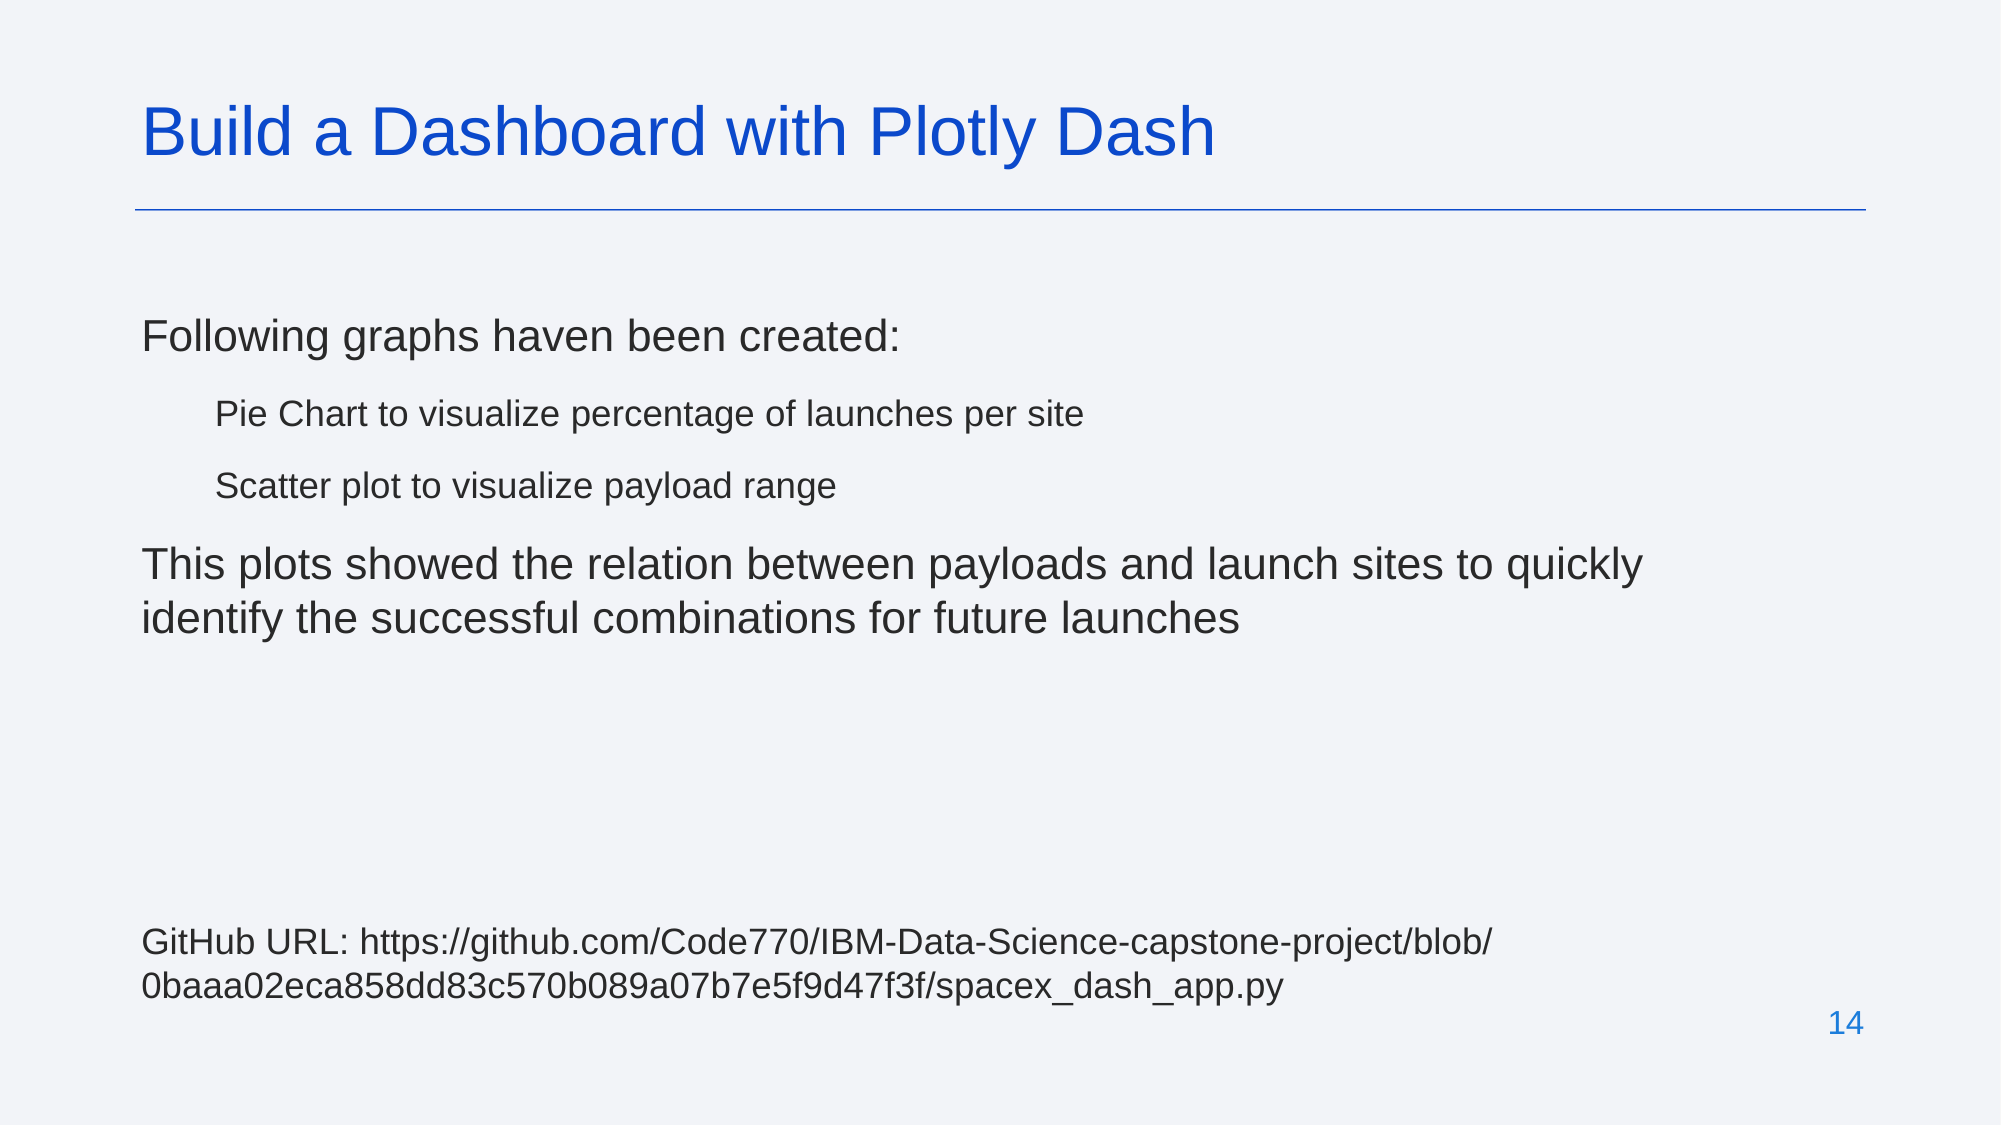

Build a Dashboard with Plotly Dash
Following graphs haven been created:
Pie Chart to visualize percentage of launches per site
Scatter plot to visualize payload range
This plots showed the relation between payloads and launch sites to quickly identify the successful combinations for future launches

GitHub URL: https://github.com/Code770/IBM-Data-Science-capstone-project/blob/0baaa02eca858dd83c570b089a07b7e5f9d47f3f/spacex_dash_app.py

14